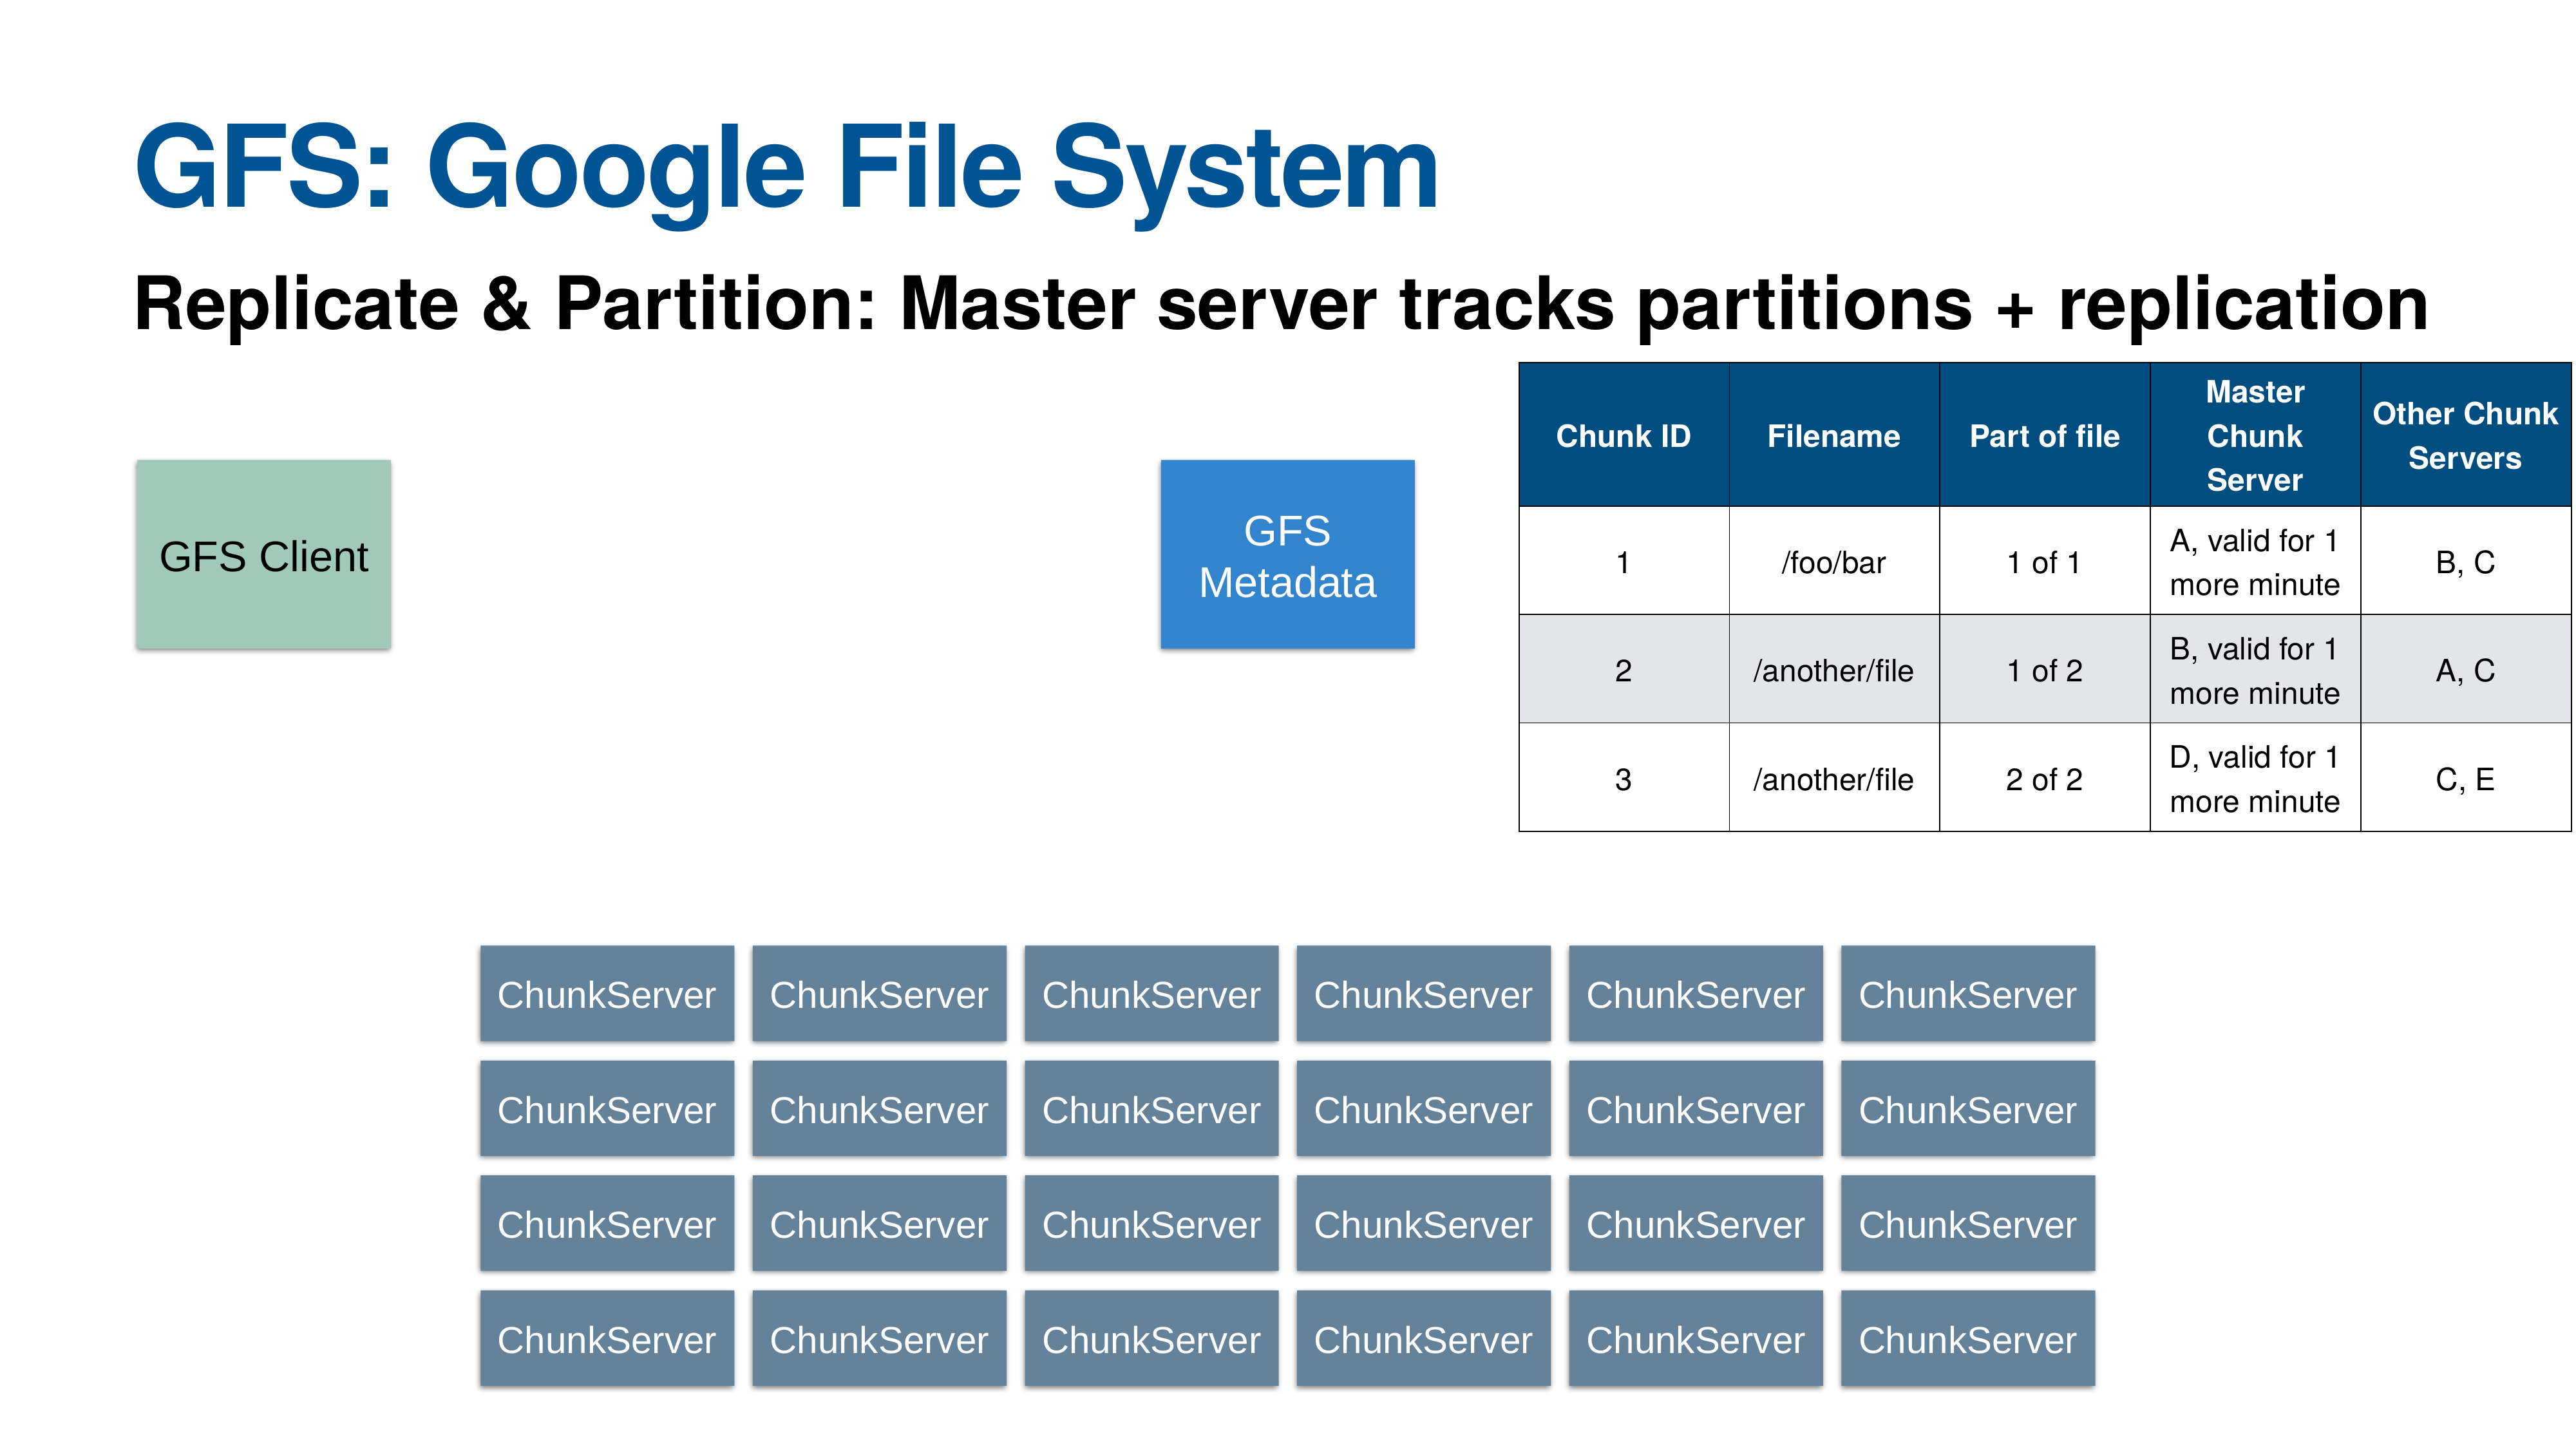

# GFS: Google File System
Replicate & Partition: Master server tracks partitions + replication
| Chunk ID | Filename | Part of file | Master Chunk Server | Other Chunk Servers |
| --- | --- | --- | --- | --- |
| 1 | /foo/bar | 1 of 1 | A, valid for 1 more minute | B, C |
| 2 | /another/file | 1 of 2 | B, valid for 1 more minute | A, C |
| 3 | /another/file | 2 of 2 | D, valid for 1 more minute | C, E |
GFS Client
GFS Metadata
ChunkServer
ChunkServer
ChunkServer
ChunkServer
ChunkServer
ChunkServer
ChunkServer
ChunkServer
ChunkServer
ChunkServer
ChunkServer
ChunkServer
ChunkServer
ChunkServer
ChunkServer
ChunkServer
ChunkServer
ChunkServer
ChunkServer
ChunkServer
ChunkServer
ChunkServer
ChunkServer
ChunkServer